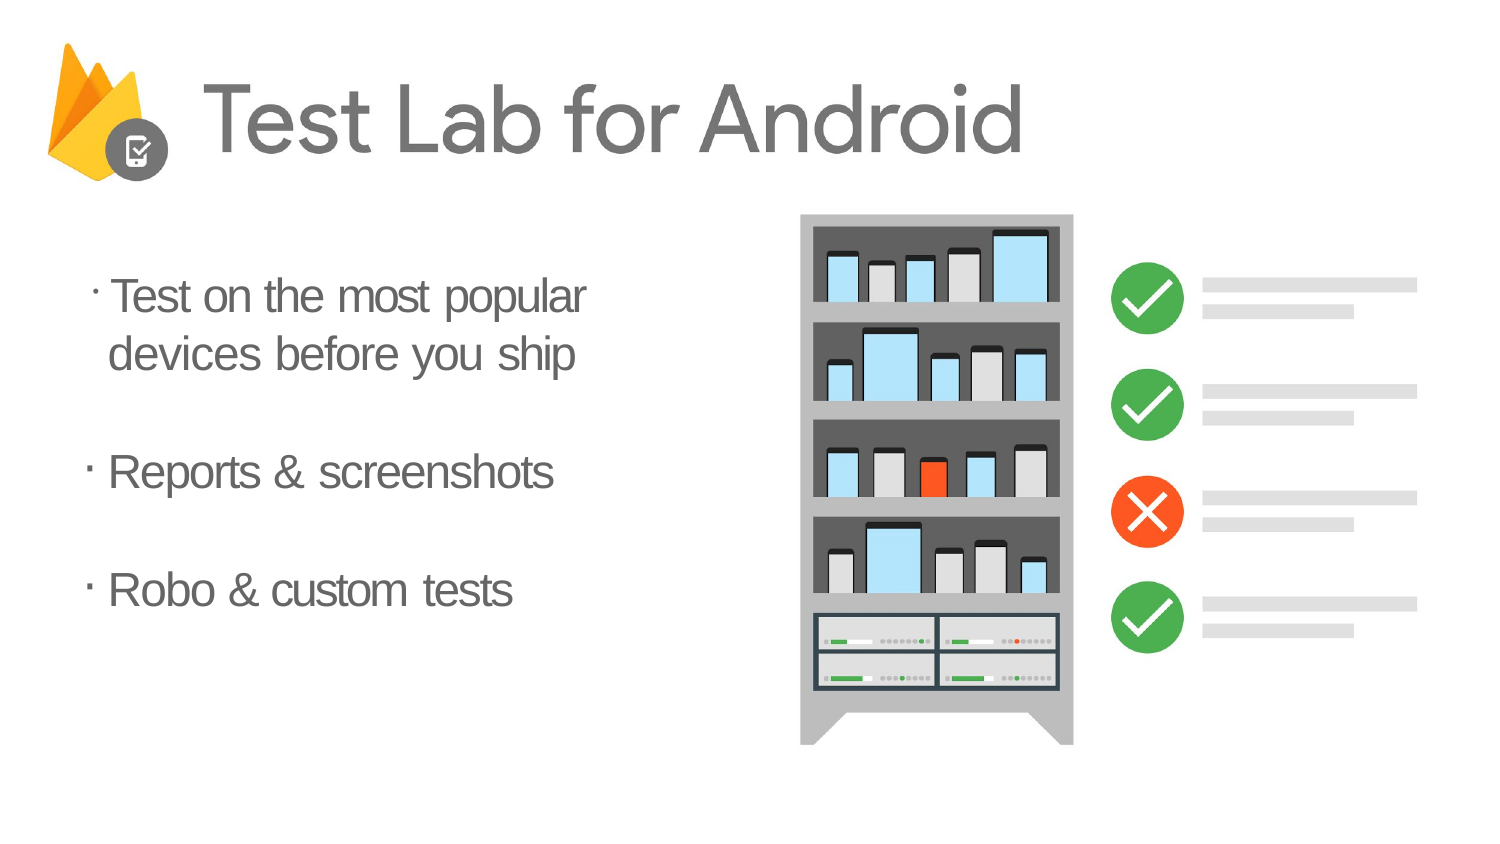

Test on the most popular  devices before you ship

Reports & screenshots

Robo & custom tests